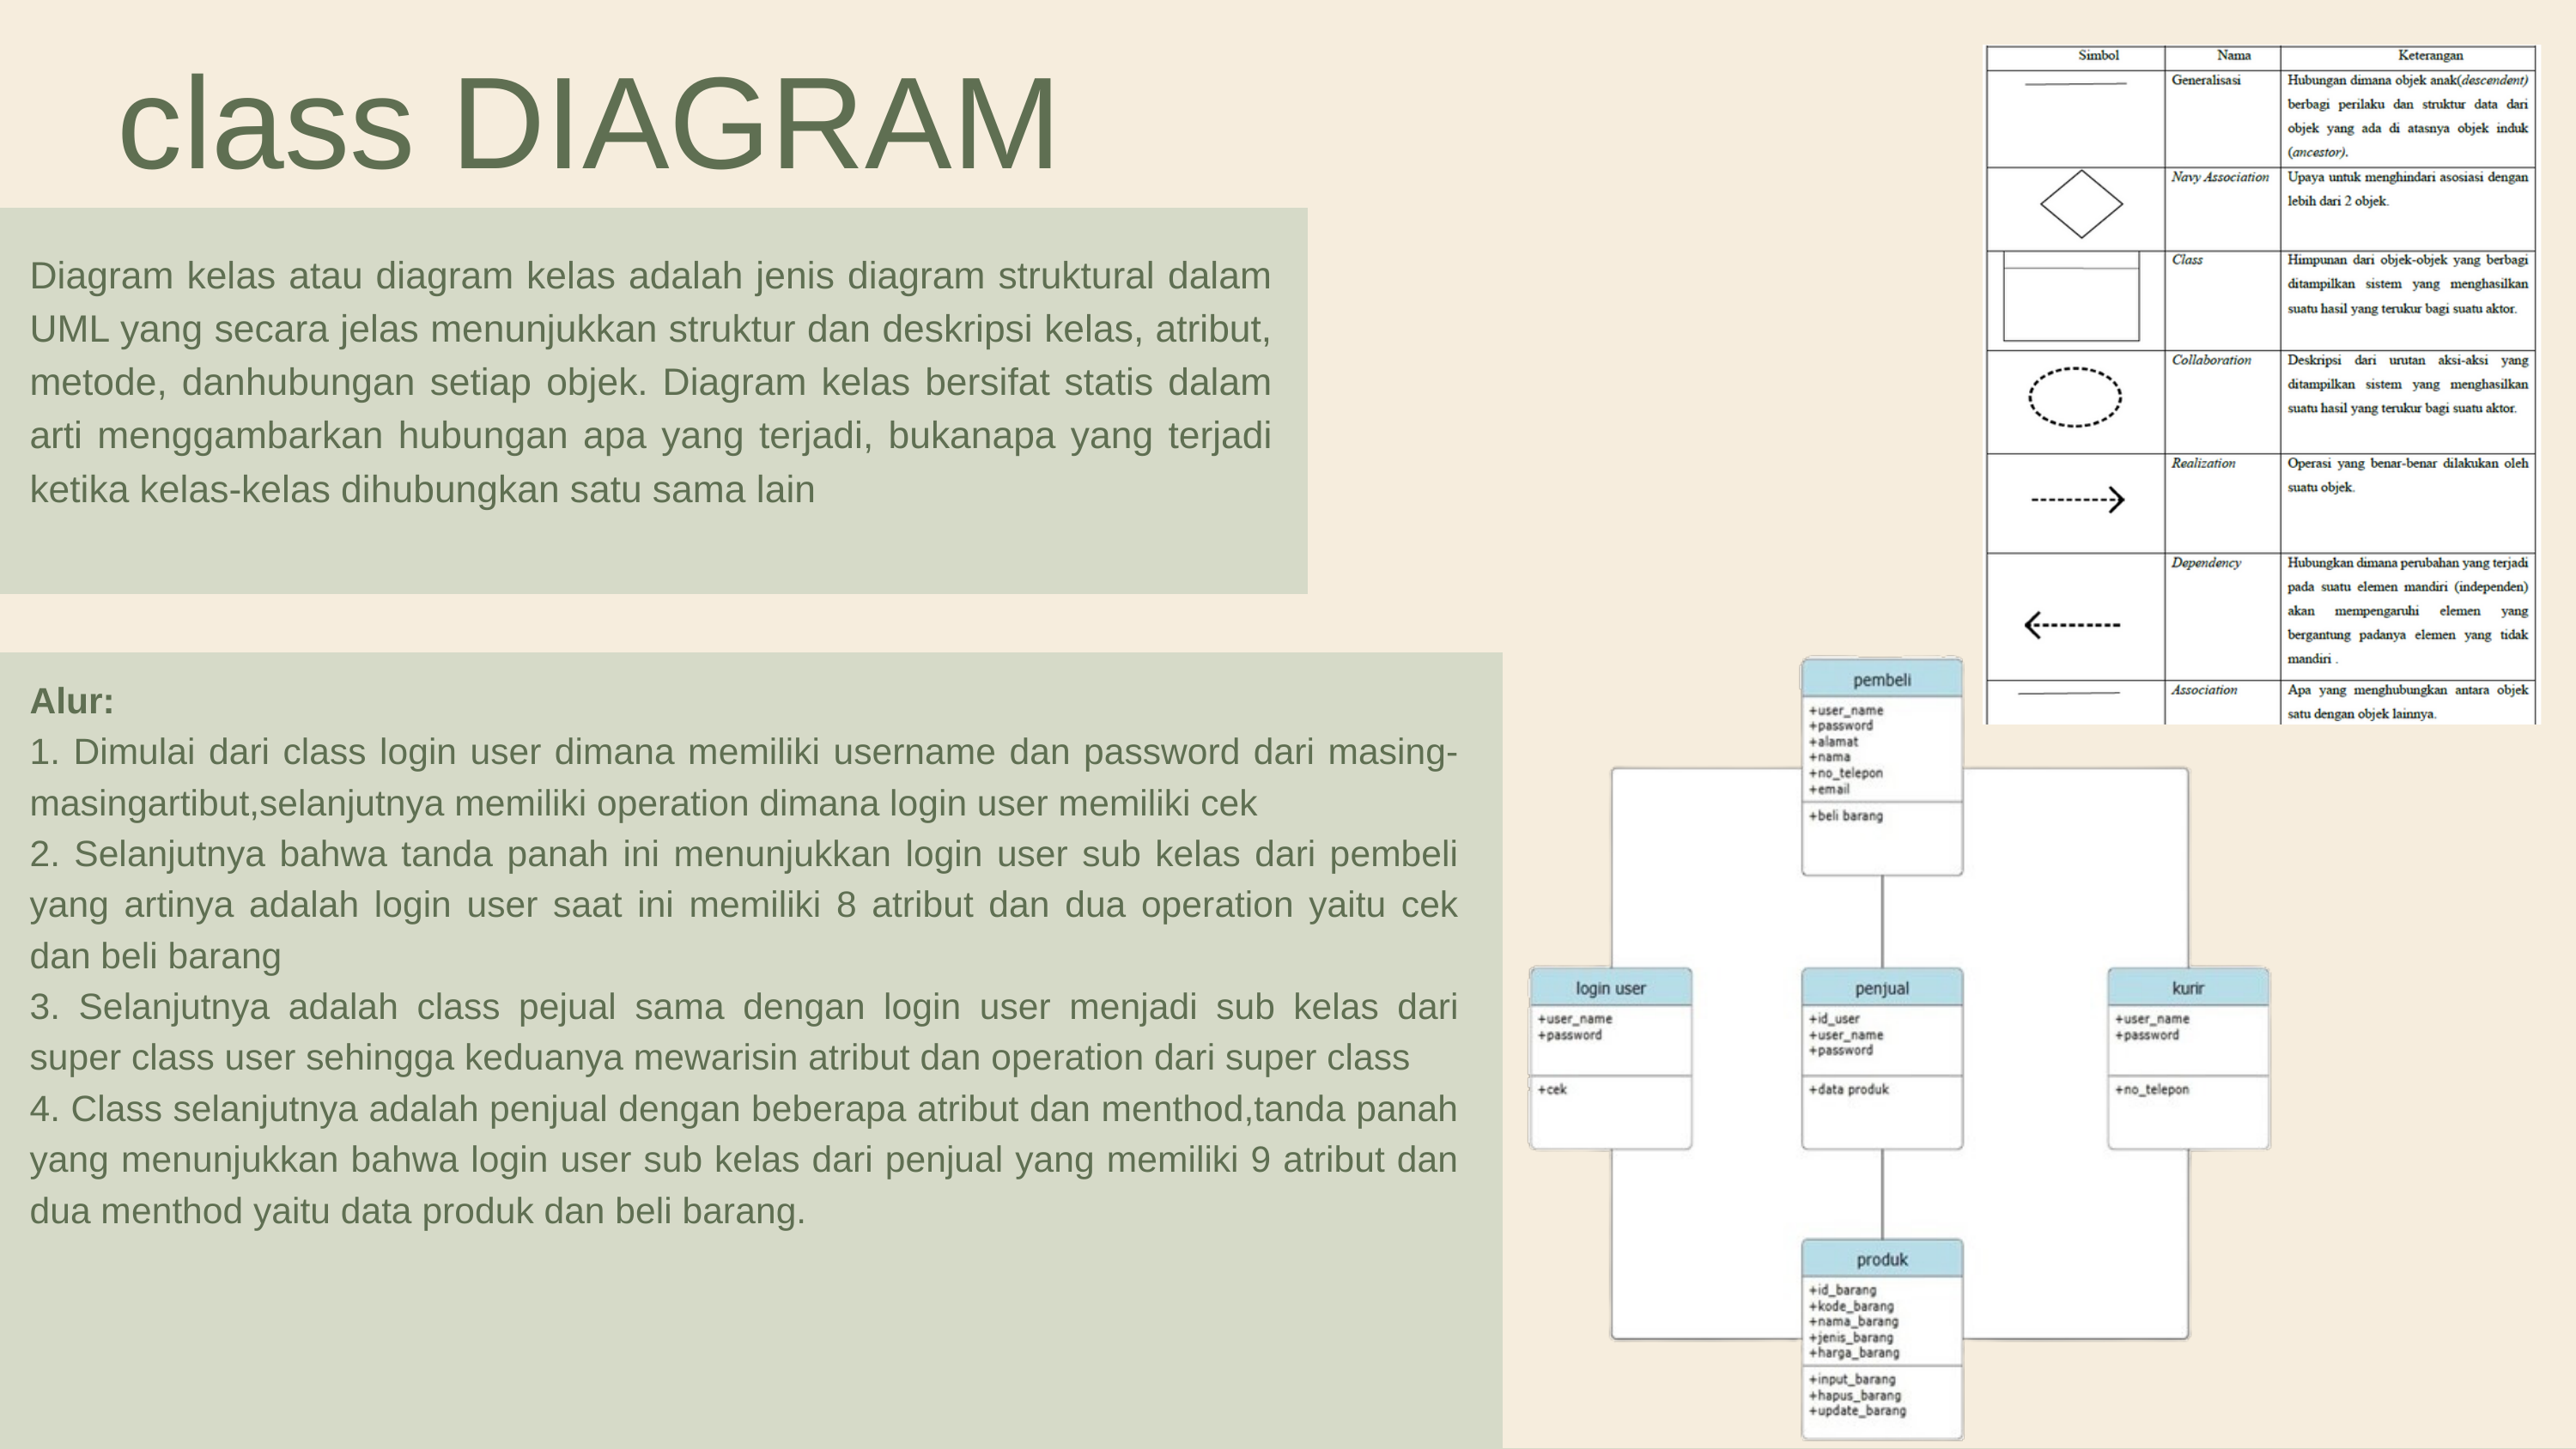

class DIAGRAM

Diagram kelas atau diagram kelas adalah jenis diagram struktural dalam UML yang secara jelas menunjukkan struktur dan deskripsi kelas, atribut, metode, danhubungan setiap objek. Diagram kelas bersifat statis dalam arti menggambarkan hubungan apa yang terjadi, bukanapa yang terjadi ketika kelas-kelas dihubungkan satu sama lain

Alur:
1. Dimulai dari class login user dimana memiliki username dan password dari masing-masingartibut,selanjutnya memiliki operation dimana login user memiliki cek
2. Selanjutnya bahwa tanda panah ini menunjukkan login user sub kelas dari pembeli yang artinya adalah login user saat ini memiliki 8 atribut dan dua operation yaitu cek dan beli barang
3. Selanjutnya adalah class pejual sama dengan login user menjadi sub kelas dari super class user sehingga keduanya mewarisin atribut dan operation dari super class
4. Class selanjutnya adalah penjual dengan beberapa atribut dan menthod,tanda panah yang menunjukkan bahwa login user sub kelas dari penjual yang memiliki 9 atribut dan dua menthod yaitu data produk dan beli barang.